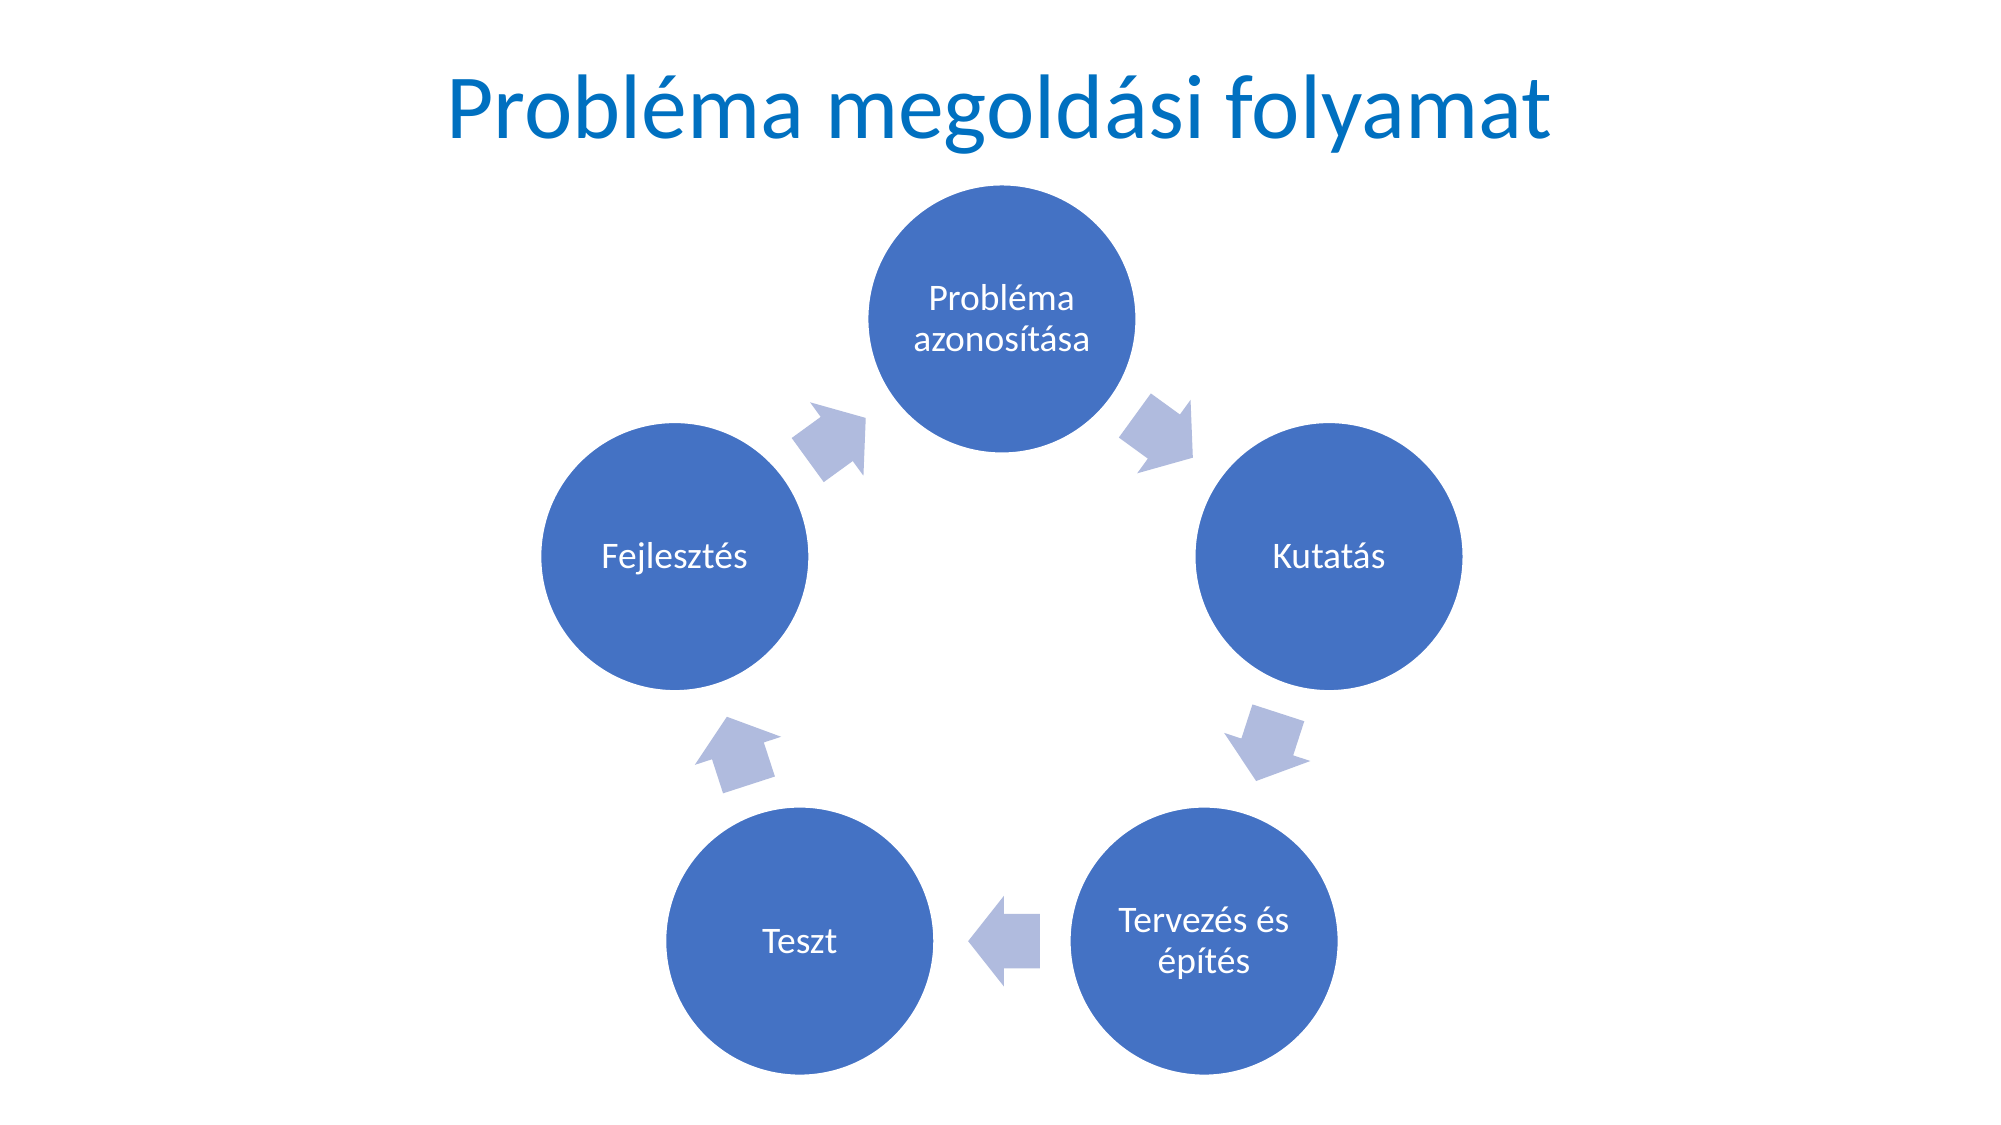

# Probléma megoldási folyamat
Probléma azonosítása

Kutatás

Tervezés és építés

Teszt

Fejlesztés